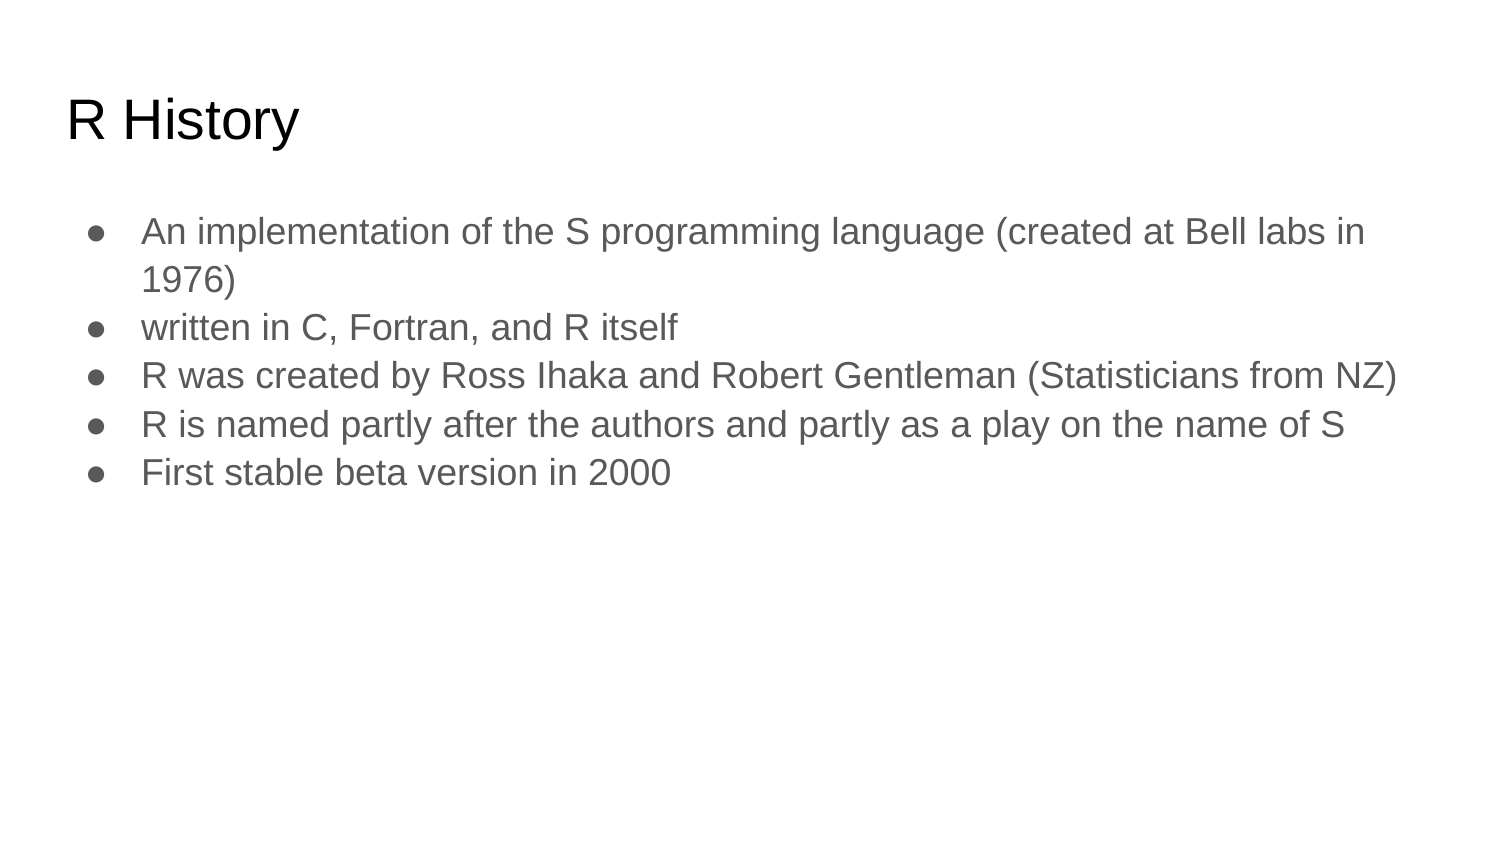

# R History
An implementation of the S programming language (created at Bell labs in 1976)
written in C, Fortran, and R itself
R was created by Ross Ihaka and Robert Gentleman (Statisticians from NZ)
R is named partly after the authors and partly as a play on the name of S
First stable beta version in 2000